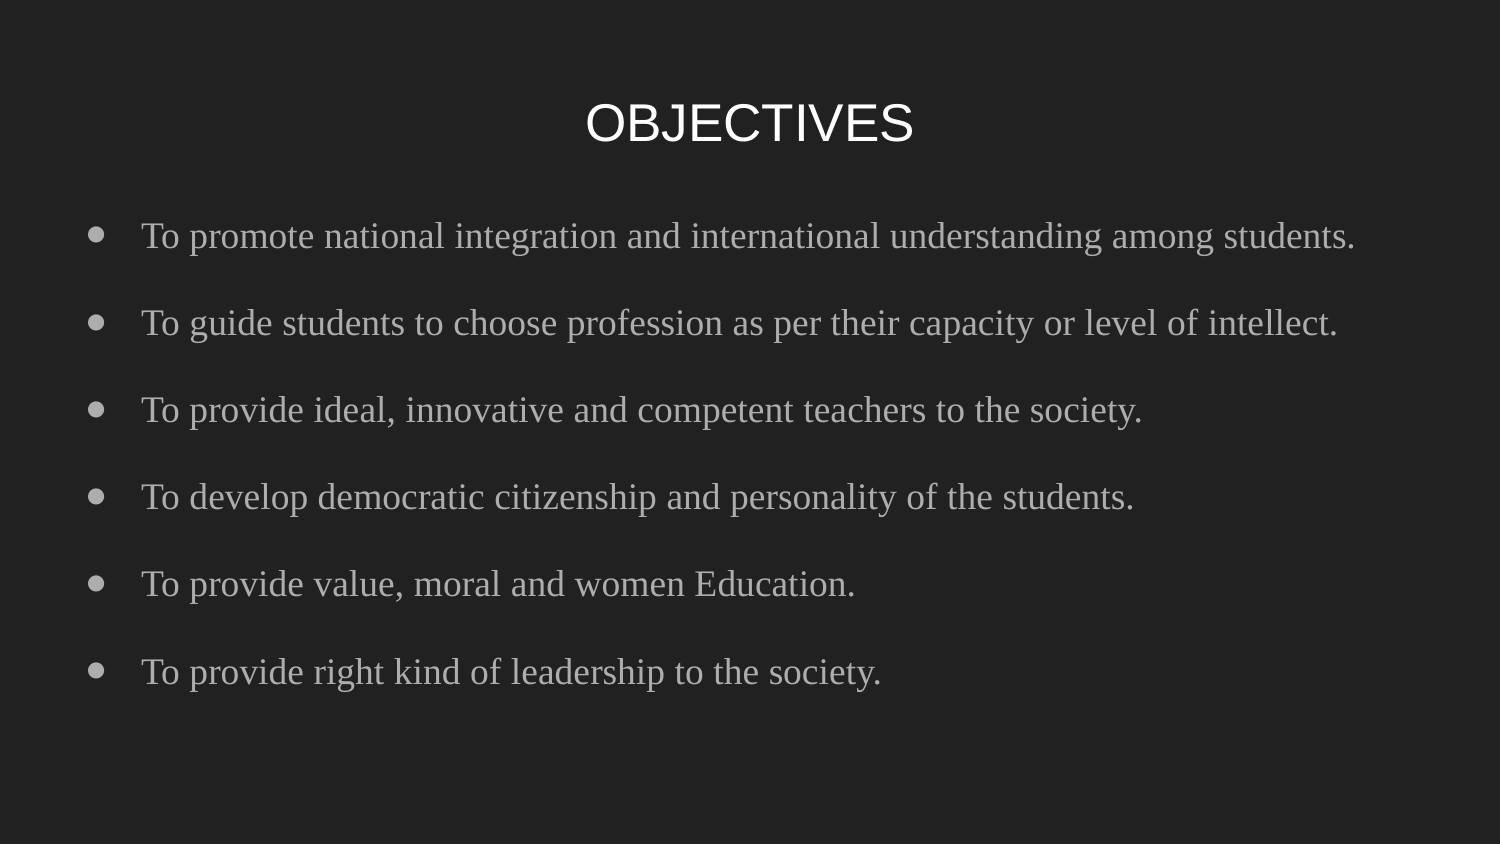

# OBJECTIVES
To promote national integration and international understanding among students.
To guide students to choose profession as per their capacity or level of intellect.
To provide ideal, innovative and competent teachers to the society.
To develop democratic citizenship and personality of the students.
To provide value, moral and women Education.
To provide right kind of leadership to the society.